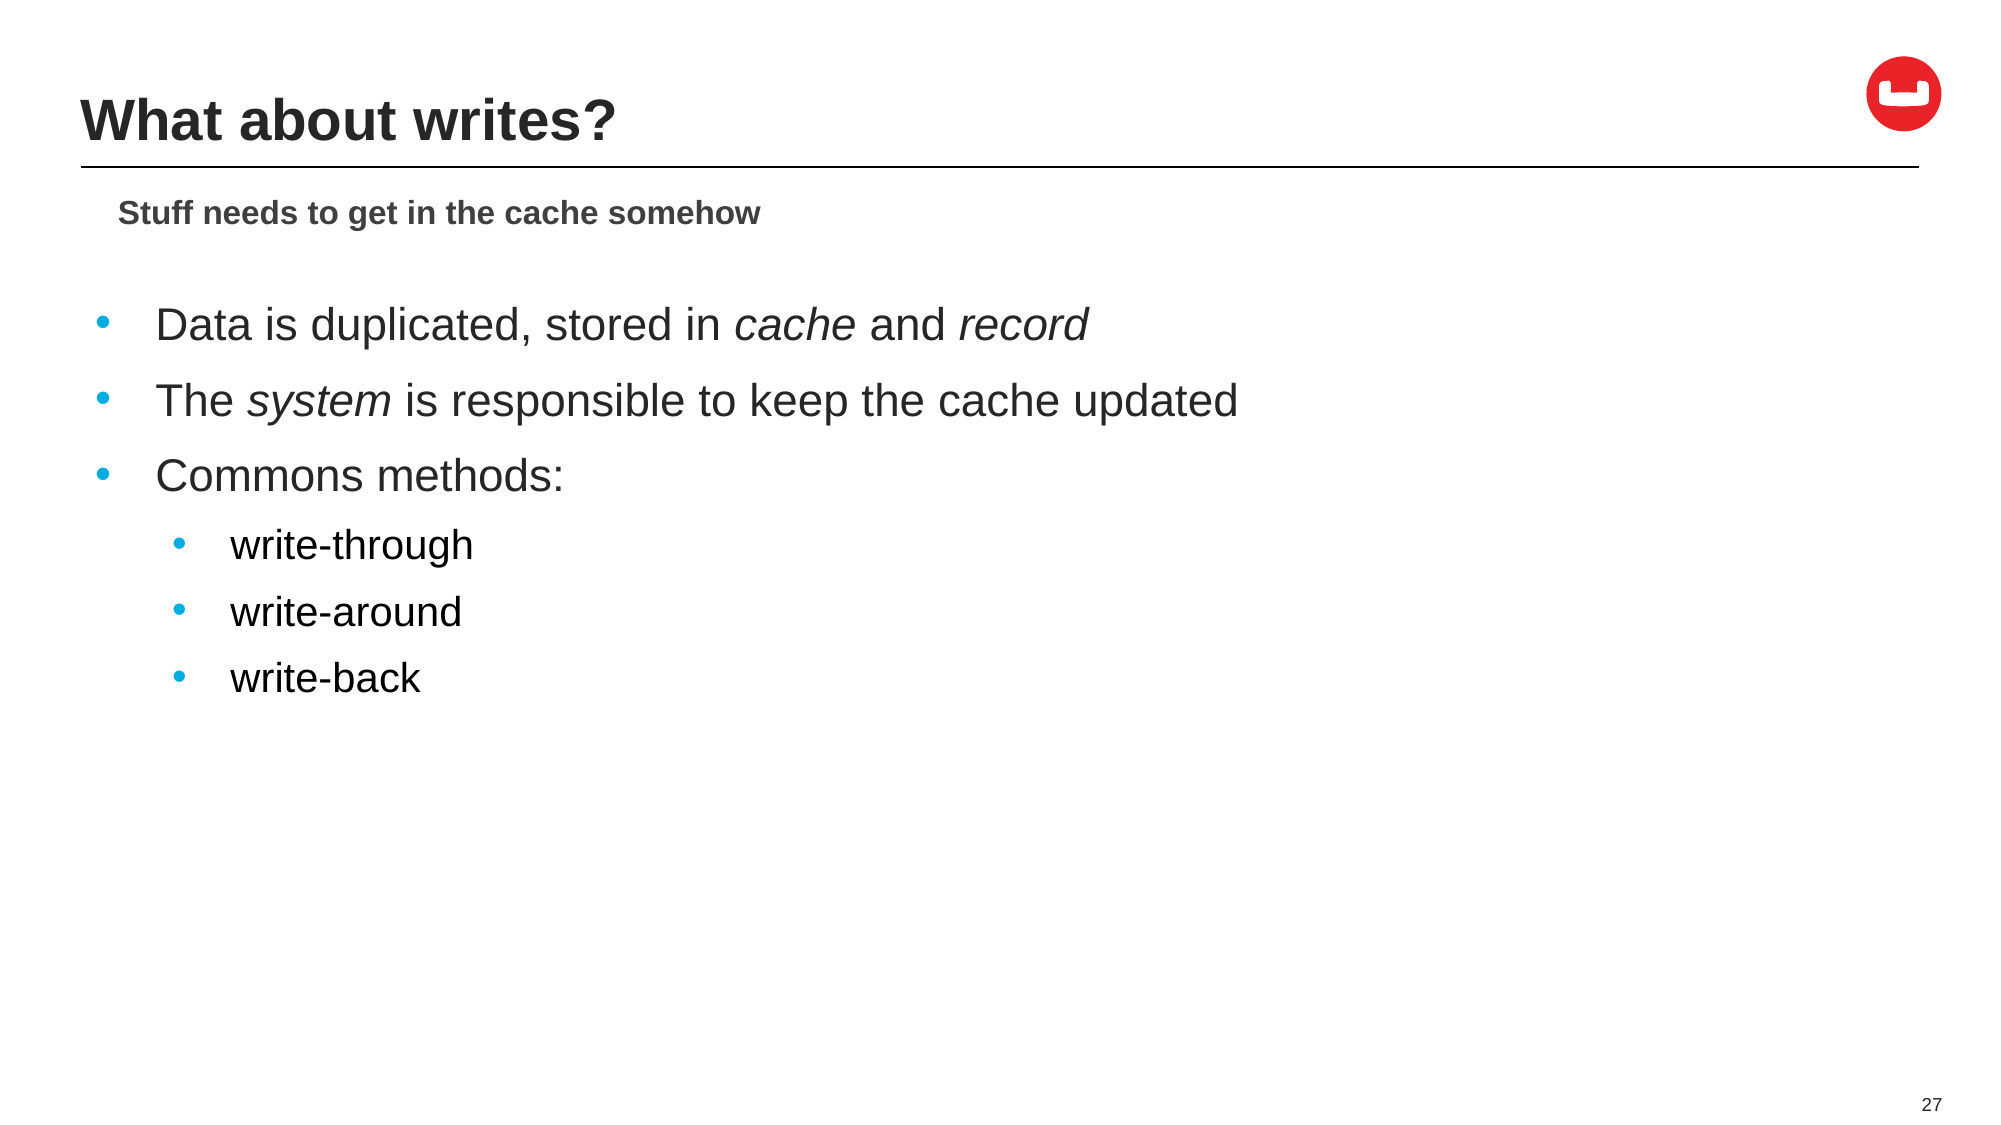

# What about writes?
Stuff needs to get in the cache somehow
Data is duplicated, stored in cache and record
The system is responsible to keep the cache updated
Commons methods:
write-through
write-around
write-back